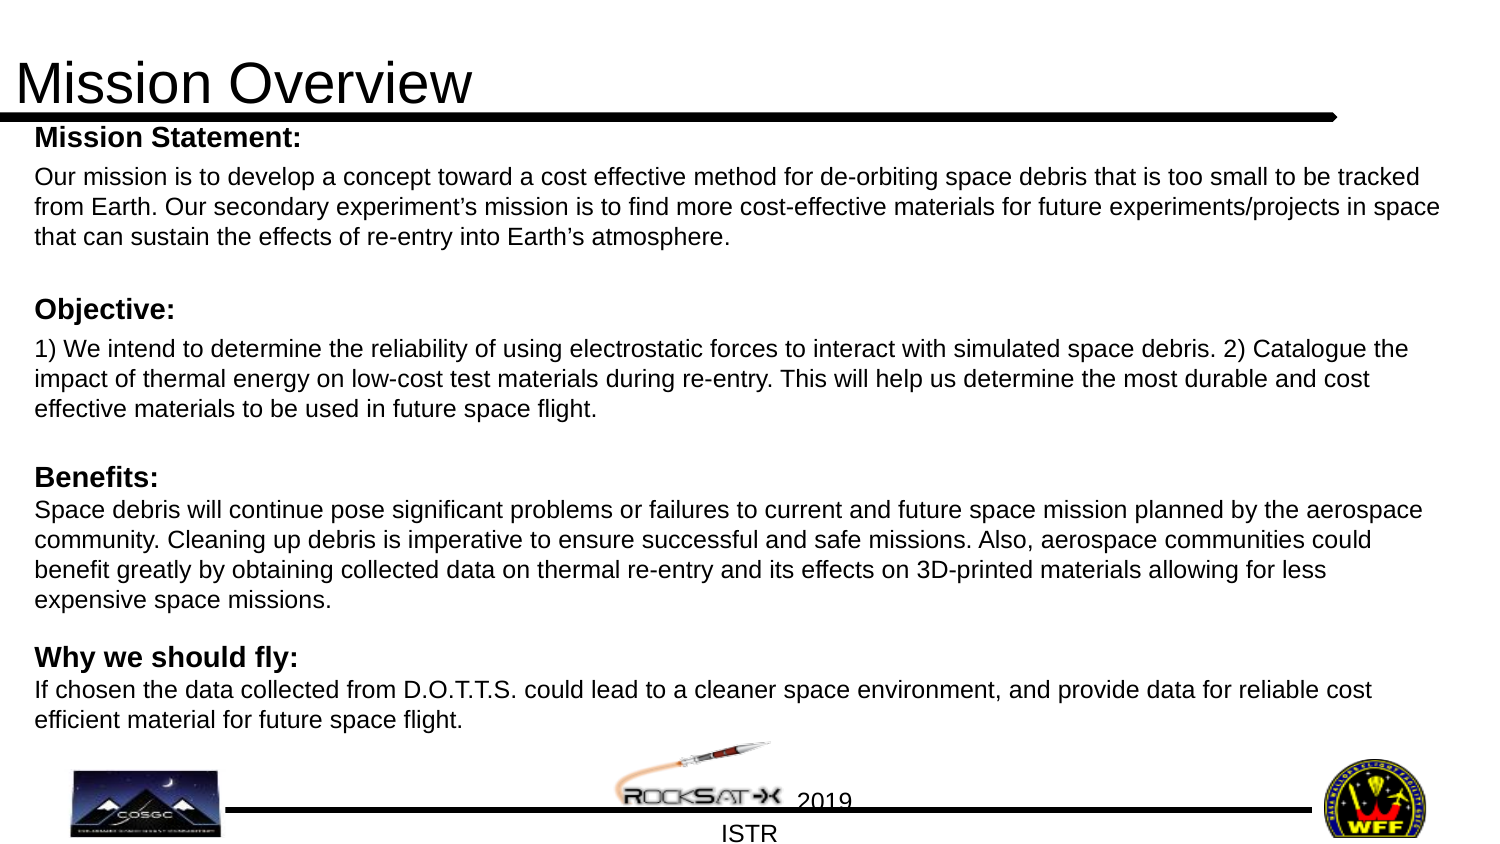

Mission Statement:
Our mission is to develop a concept toward a cost effective method for de-orbiting space debris that is too small to be tracked from Earth. Our secondary experiment’s mission is to find more cost-effective materials for future experiments/projects in space that can sustain the effects of re-entry into Earth’s atmosphere.

Objective:
1) We intend to determine the reliability of using electrostatic forces to interact with simulated space debris. 2) Catalogue the impact of thermal energy on low-cost test materials during re-entry. This will help us determine the most durable and cost effective materials to be used in future space flight.

Benefits:
Space debris will continue pose significant problems or failures to current and future space mission planned by the aerospace community. Cleaning up debris is imperative to ensure successful and safe missions. Also, aerospace communities could benefit greatly by obtaining collected data on thermal re-entry and its effects on 3D-printed materials allowing for less expensive space missions.

Why we should fly:
If chosen the data collected from D.O.T.T.S. could lead to a cleaner space environment, and provide data for reliable cost efficient material for future space flight.

# Mission Overview